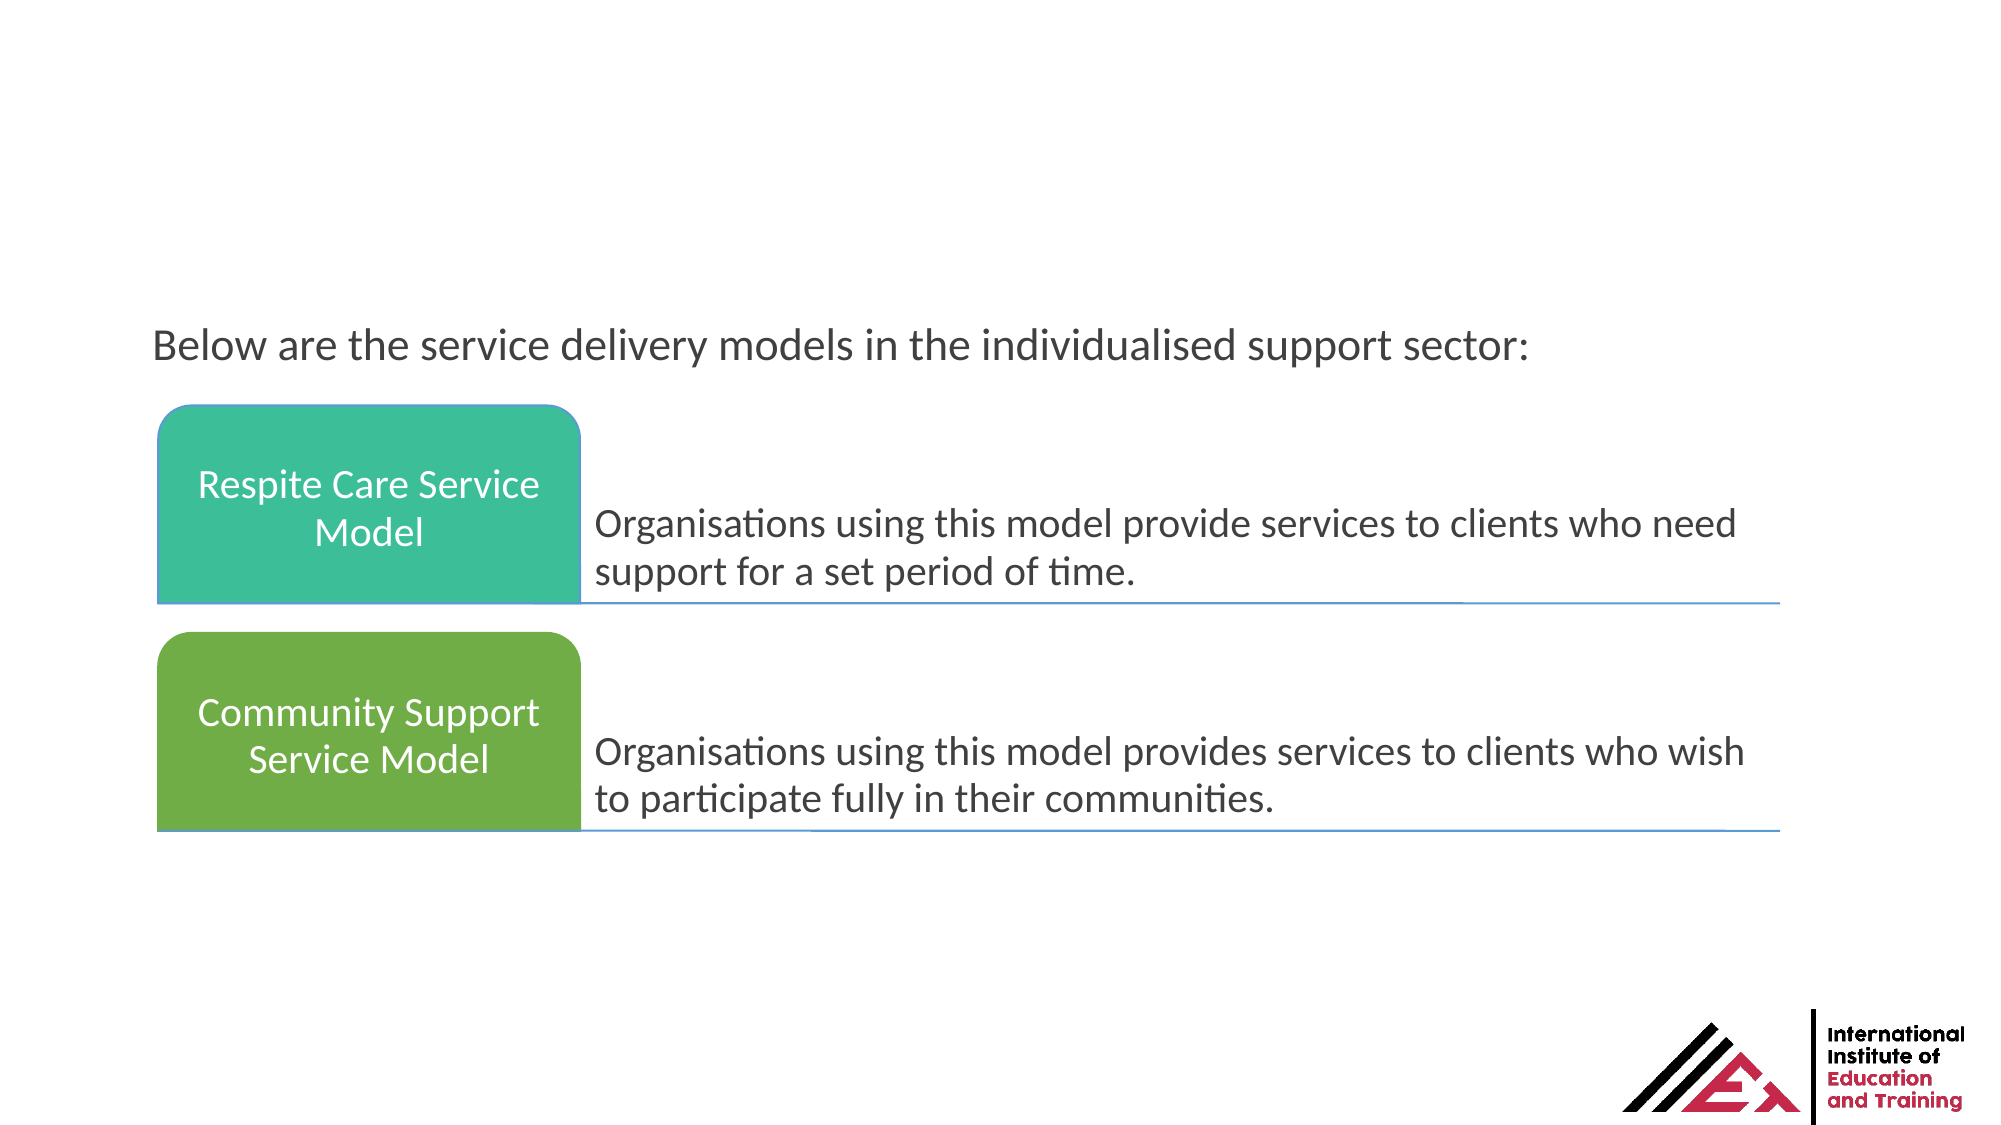

Below are the service delivery models in the individualised support sector:

Respite Care Service Model
Community Support Service Model
Organisations using this model provide services to clients who need support for a set period of time.
Organisations using this model provides services to clients who wish to participate fully in their communities.